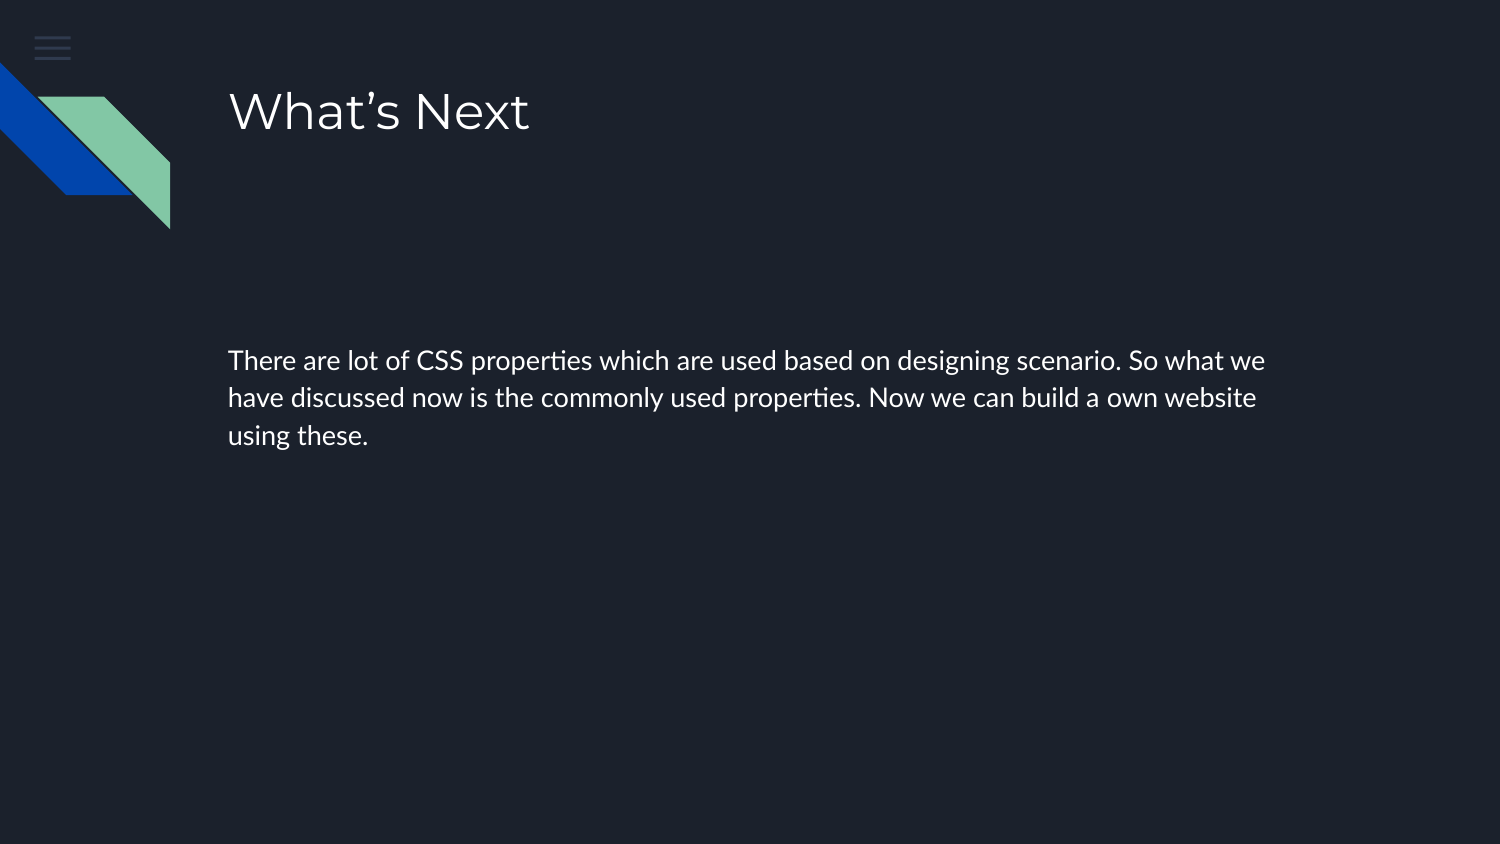

# What’s Next
There are lot of CSS properties which are used based on designing scenario. So what we have discussed now is the commonly used properties. Now we can build a own website using these.